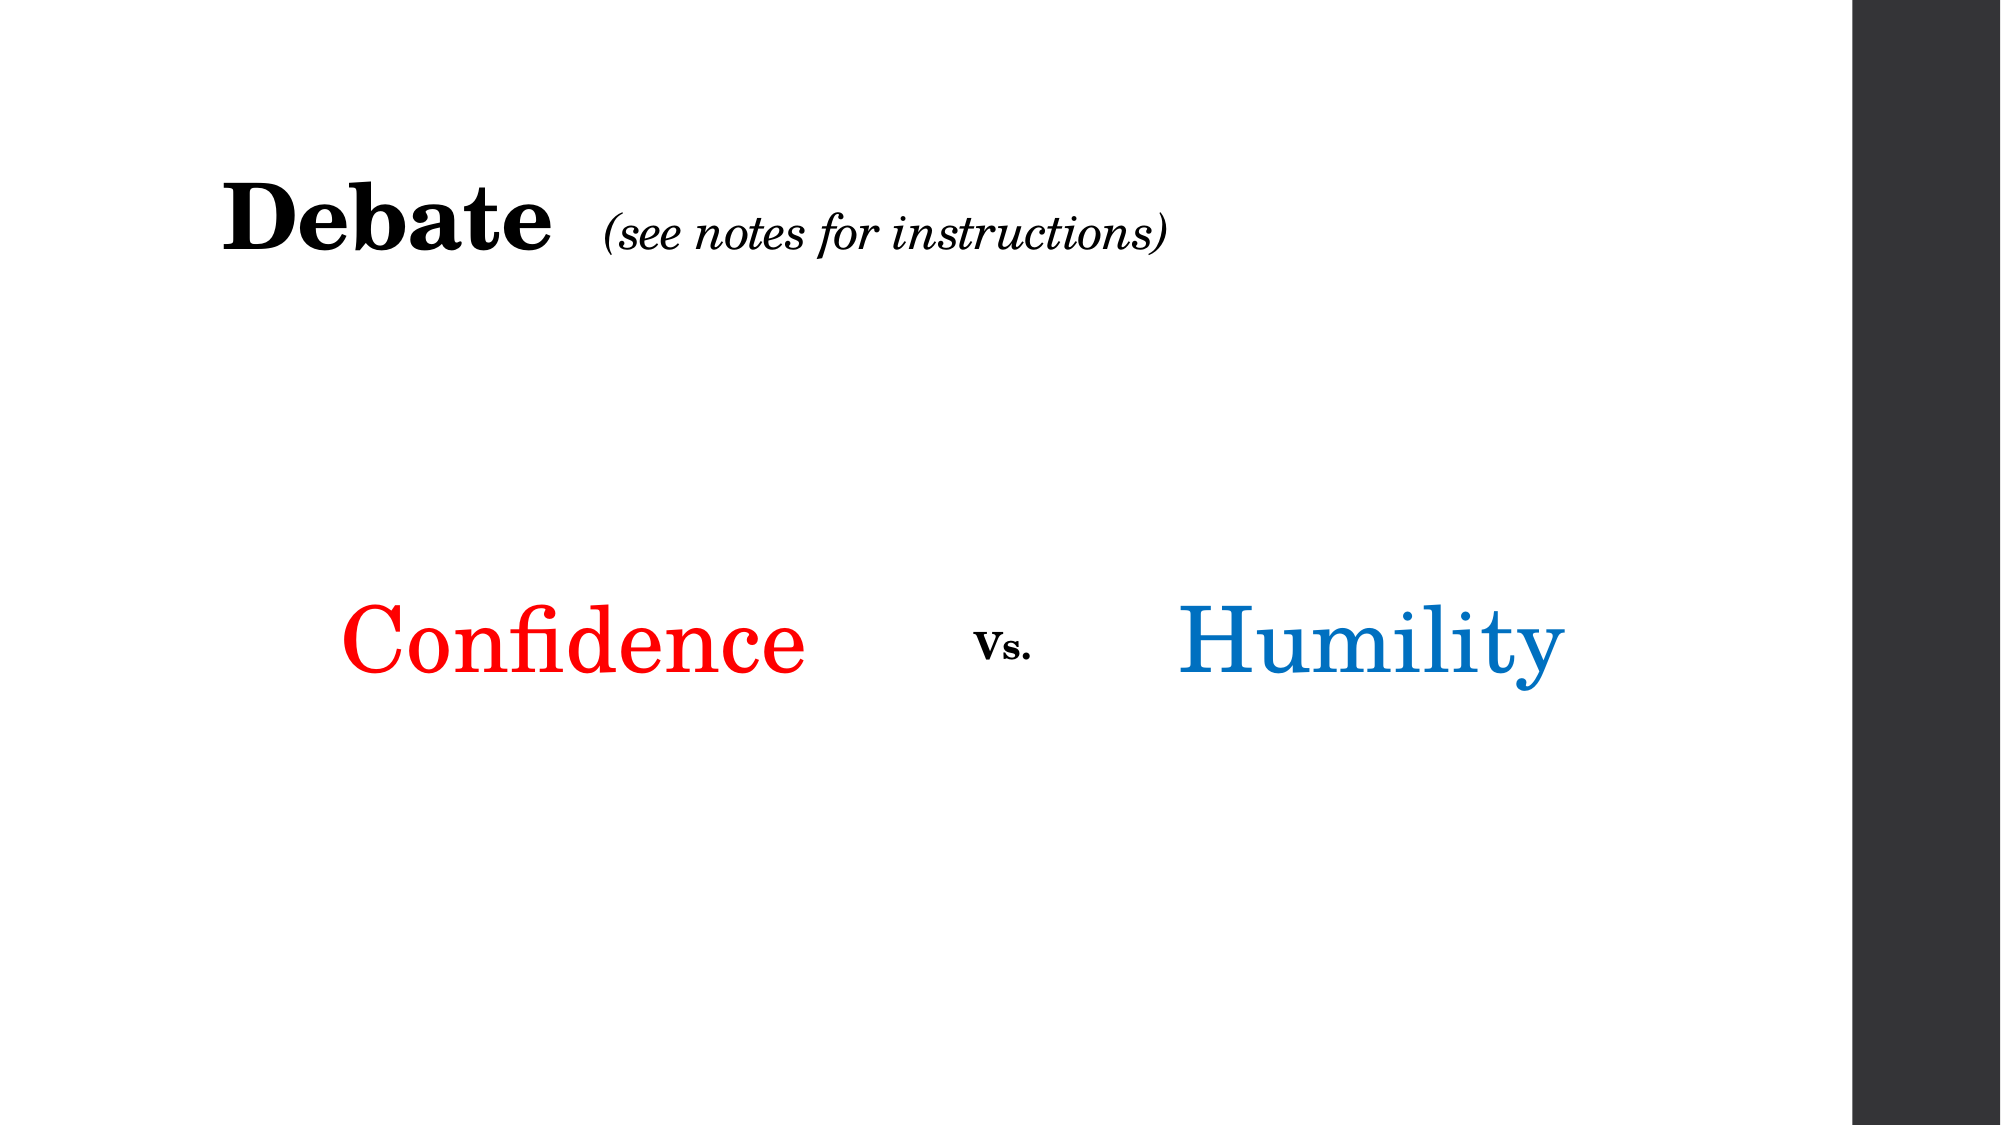

# Debate  (see notes for instructions)

Confidence

Humility
Vs.